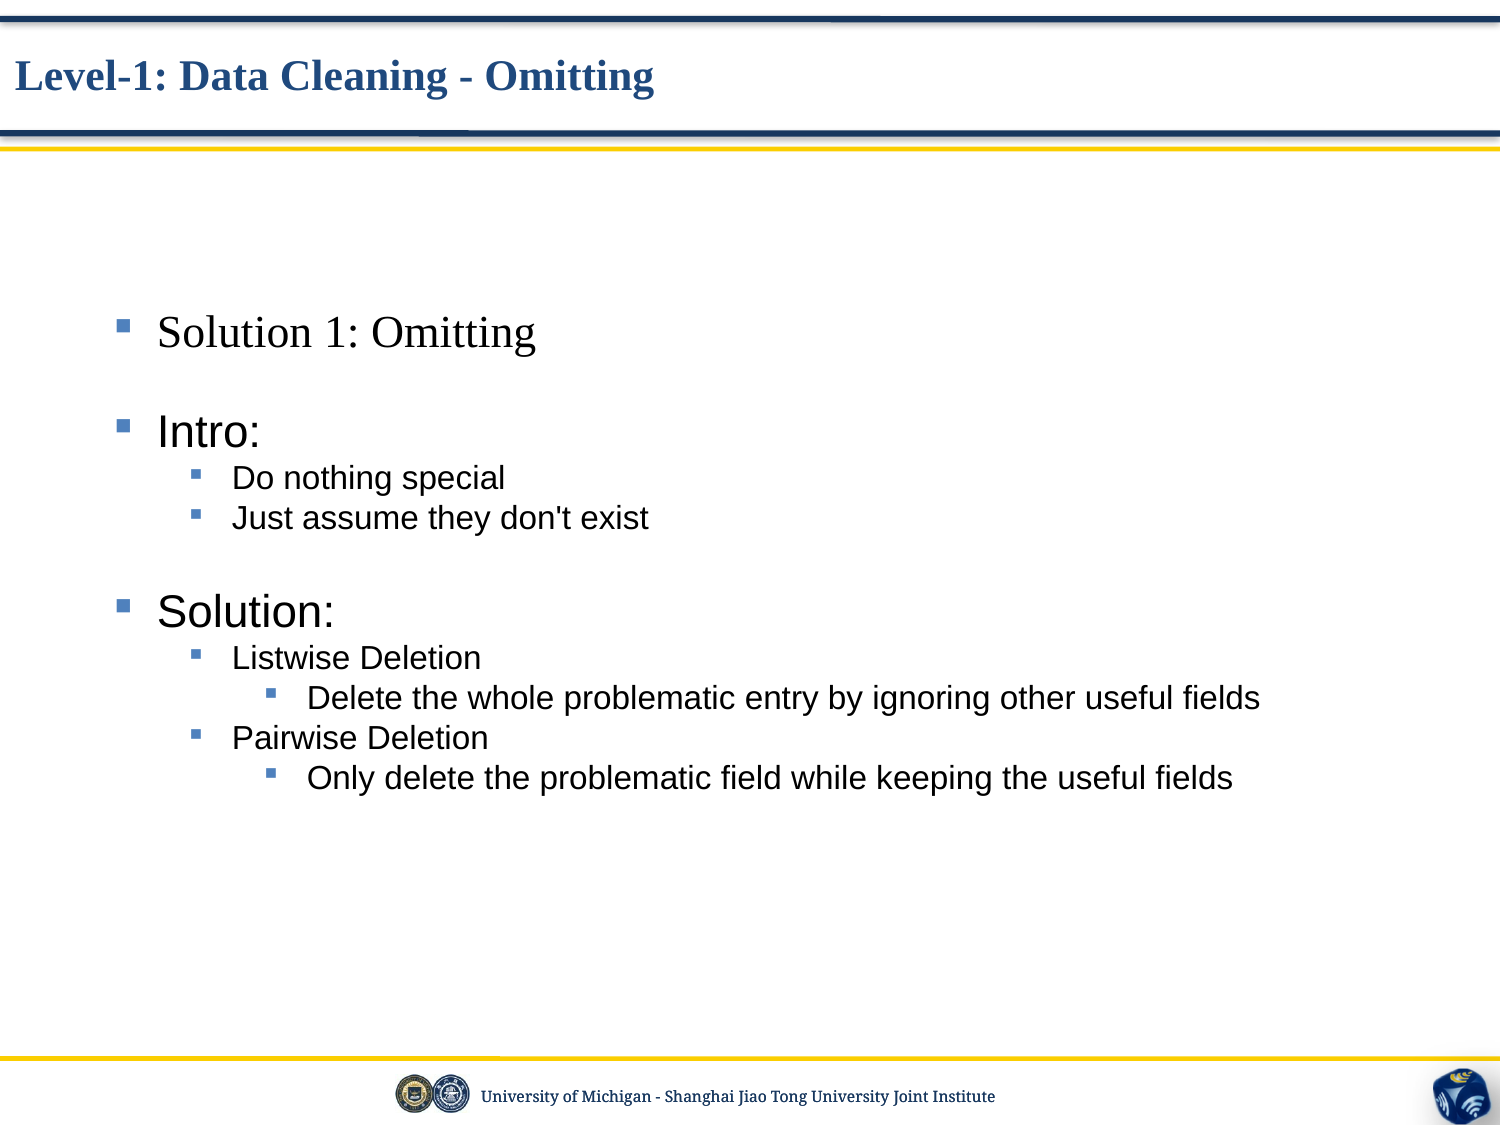

Level-1: Data Cleaning - Omitting
Solution 1: Omitting

Intro:
Do nothing special
Just assume they don't exist

Solution:
Listwise Deletion
Delete the whole problematic entry by ignoring other useful fields
Pairwise Deletion
Only delete the problematic field while keeping the useful fields